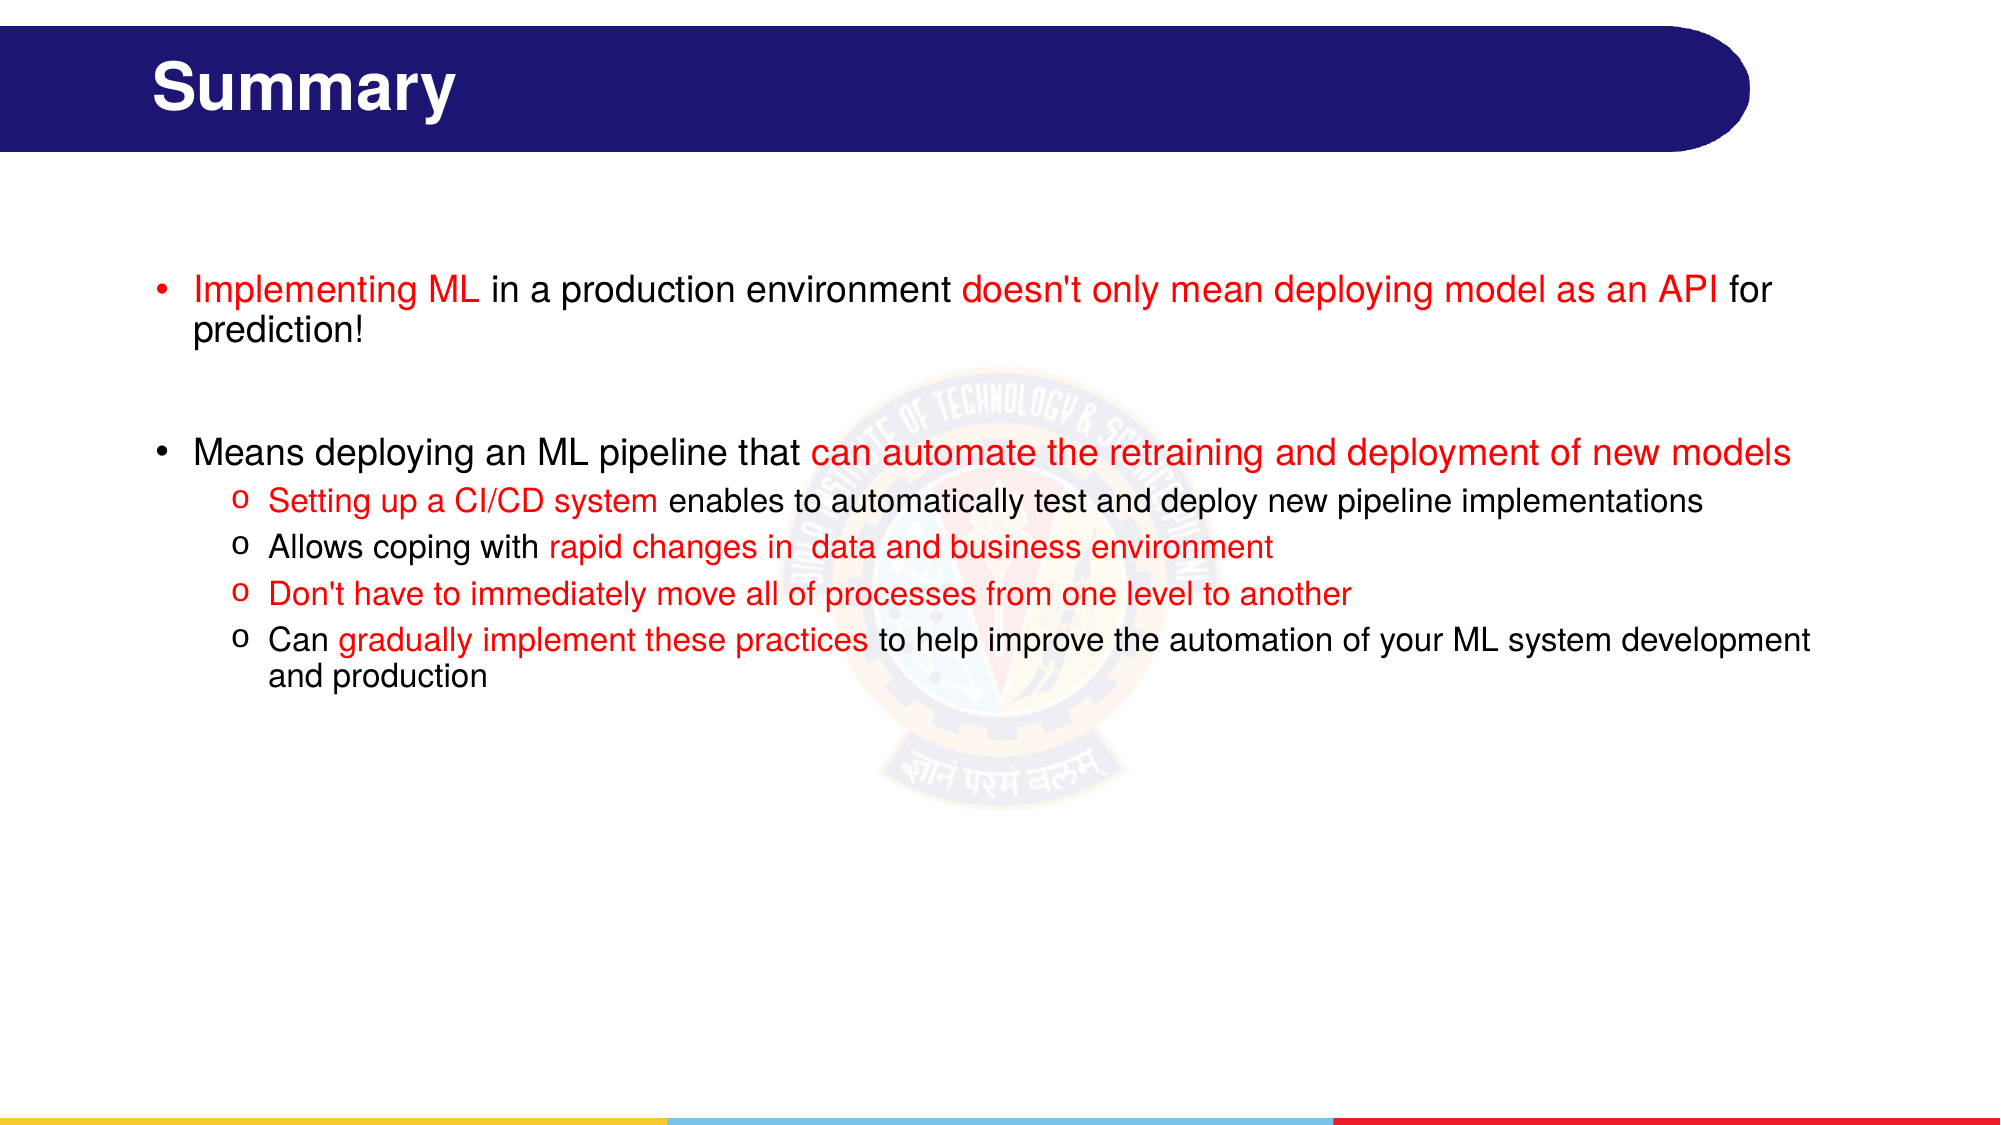

# Summary

Implementing ML in a production environment doesn't only mean deploying model as an API for prediction!

Means deploying an ML pipeline that can automate the retraining and deployment of new models
Setting up a CI/CD system enables to automatically test and deploy new pipeline implementations
Allows coping with rapid changes in  data and business environment
Don't have to immediately move all of processes from one level to another
Can gradually implement these practices to help improve the automation of your ML system development and production